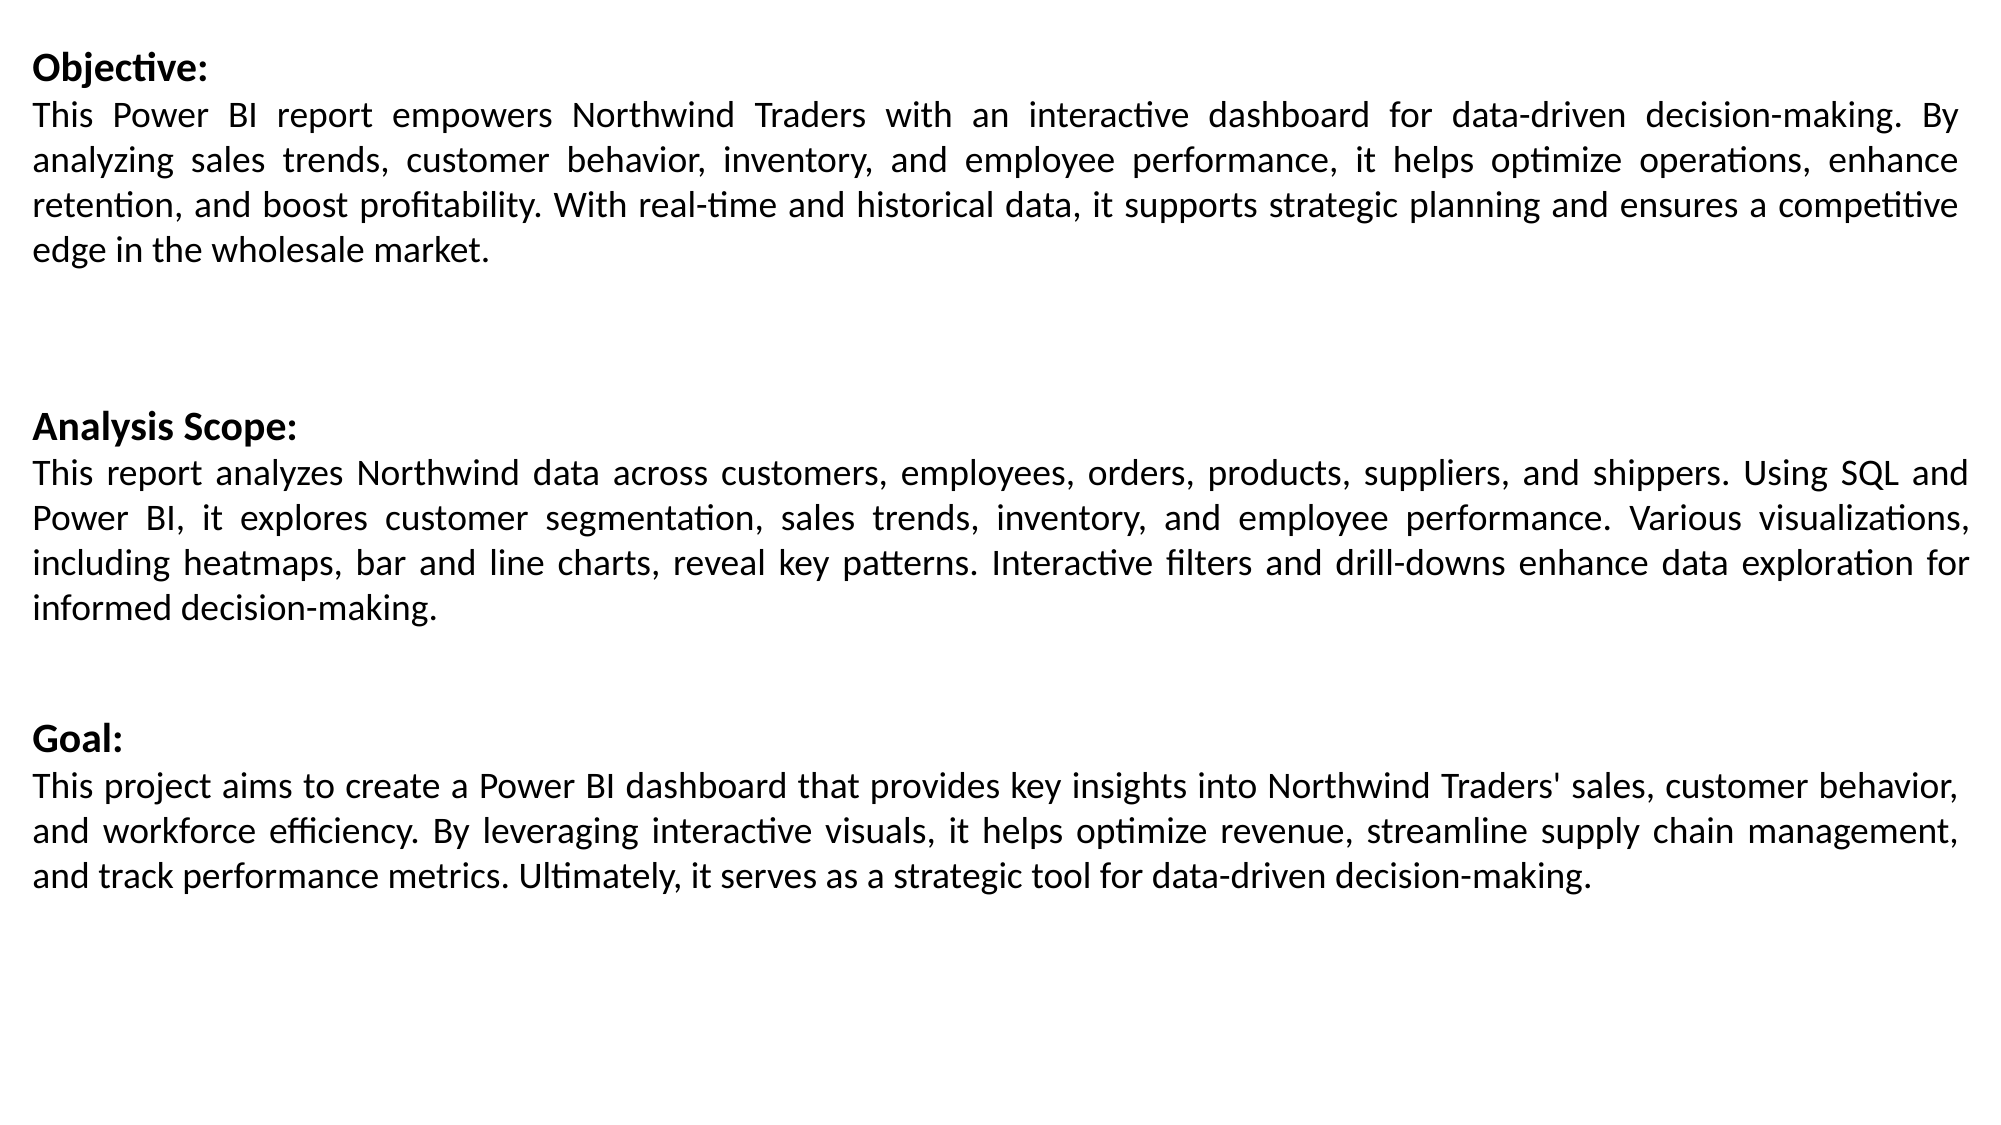

Objective:
This Power BI report empowers Northwind Traders with an interactive dashboard for data-driven decision-making. By analyzing sales trends, customer behavior, inventory, and employee performance, it helps optimize operations, enhance retention, and boost profitability. With real-time and historical data, it supports strategic planning and ensures a competitive edge in the wholesale market.
Analysis Scope:
This report analyzes Northwind data across customers, employees, orders, products, suppliers, and shippers. Using SQL and Power BI, it explores customer segmentation, sales trends, inventory, and employee performance. Various visualizations, including heatmaps, bar and line charts, reveal key patterns. Interactive filters and drill-downs enhance data exploration for informed decision-making.
Goal:
This project aims to create a Power BI dashboard that provides key insights into Northwind Traders' sales, customer behavior, and workforce efficiency. By leveraging interactive visuals, it helps optimize revenue, streamline supply chain management, and track performance metrics. Ultimately, it serves as a strategic tool for data-driven decision-making.